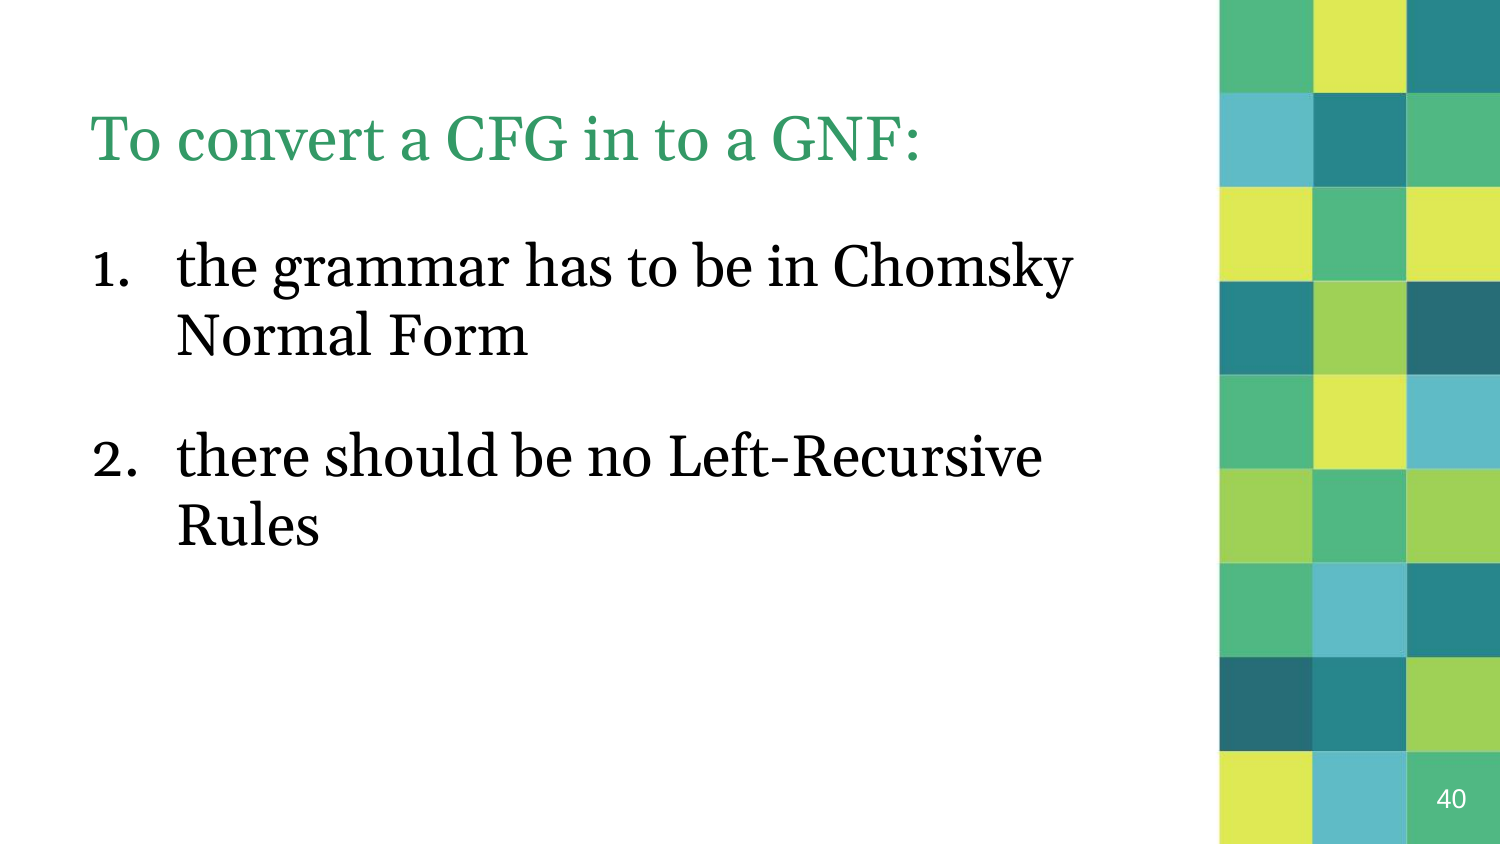

To convert a CFG in to a GNF:
1. the grammar has to be in Chomsky
Normal Form
2. there should be no Left-Recursive
Rules
40
5/31/2021
Dr. Sandeep Rathor